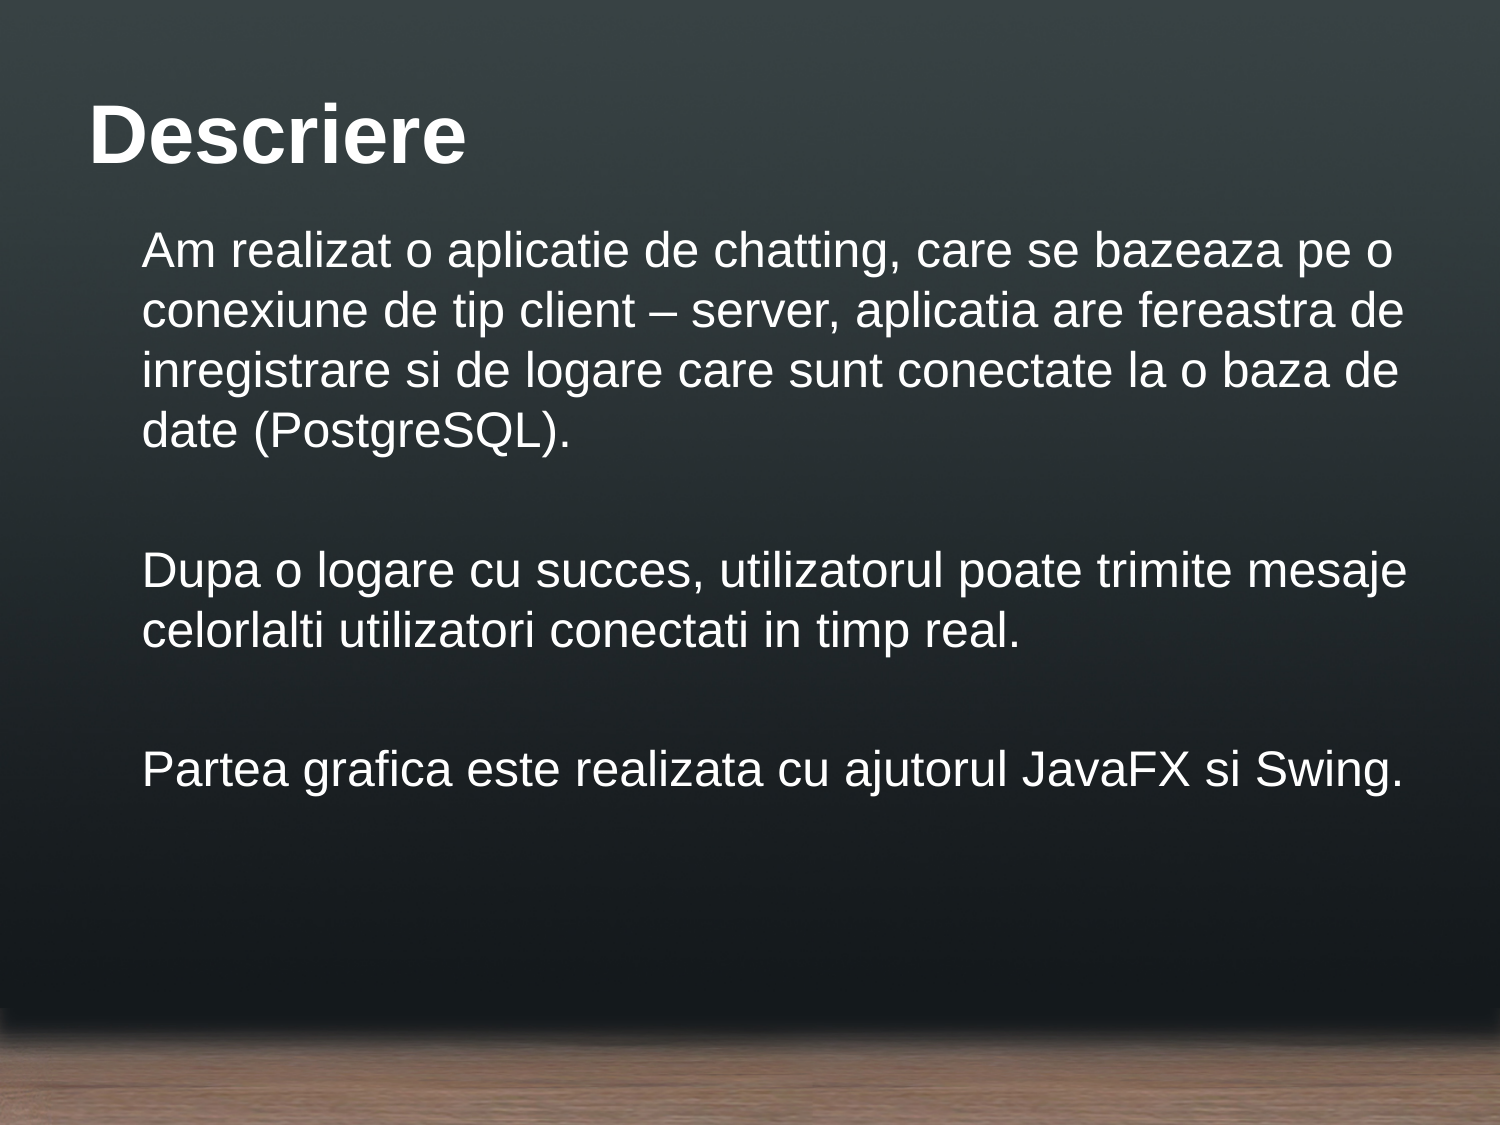

# Descriere
Am realizat o aplicatie de chatting, care se bazeaza pe o conexiune de tip client – server, aplicatia are fereastra de inregistrare si de logare care sunt conectate la o baza de date (PostgreSQL).

Dupa o logare cu succes, utilizatorul poate trimite mesaje celorlalti utilizatori conectati in timp real.

Partea grafica este realizata cu ajutorul JavaFX si Swing.